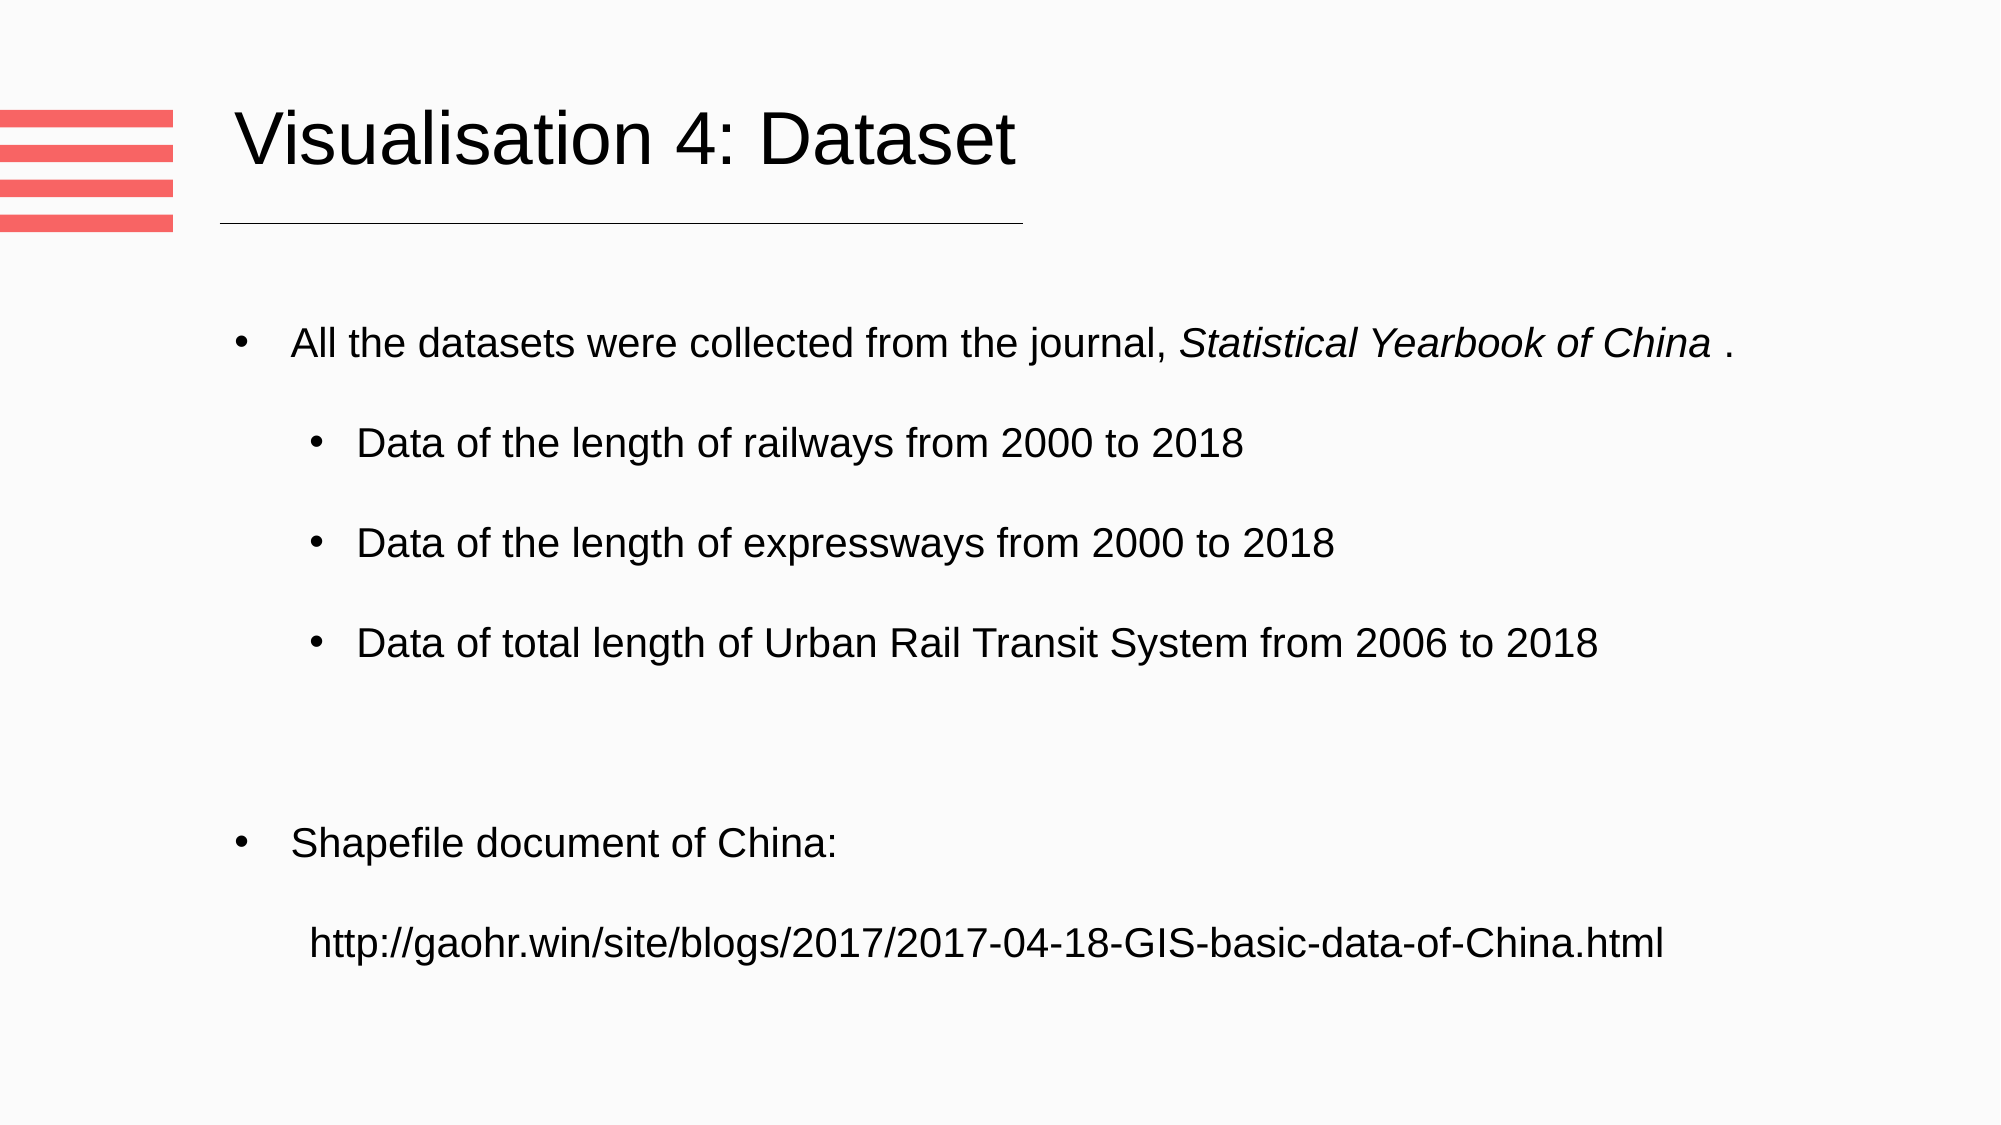

Visualisation 4: Dataset

All the datasets were collected from the journal, Statistical Yearbook of China .
Data of the length of railways from 2000 to 2018
Data of the length of expressways from 2000 to 2018
Data of total length of Urban Rail Transit System from 2006 to 2018

Shapefile document of China:
http://gaohr.win/site/blogs/2017/2017-04-18-GIS-basic-data-of-China.html